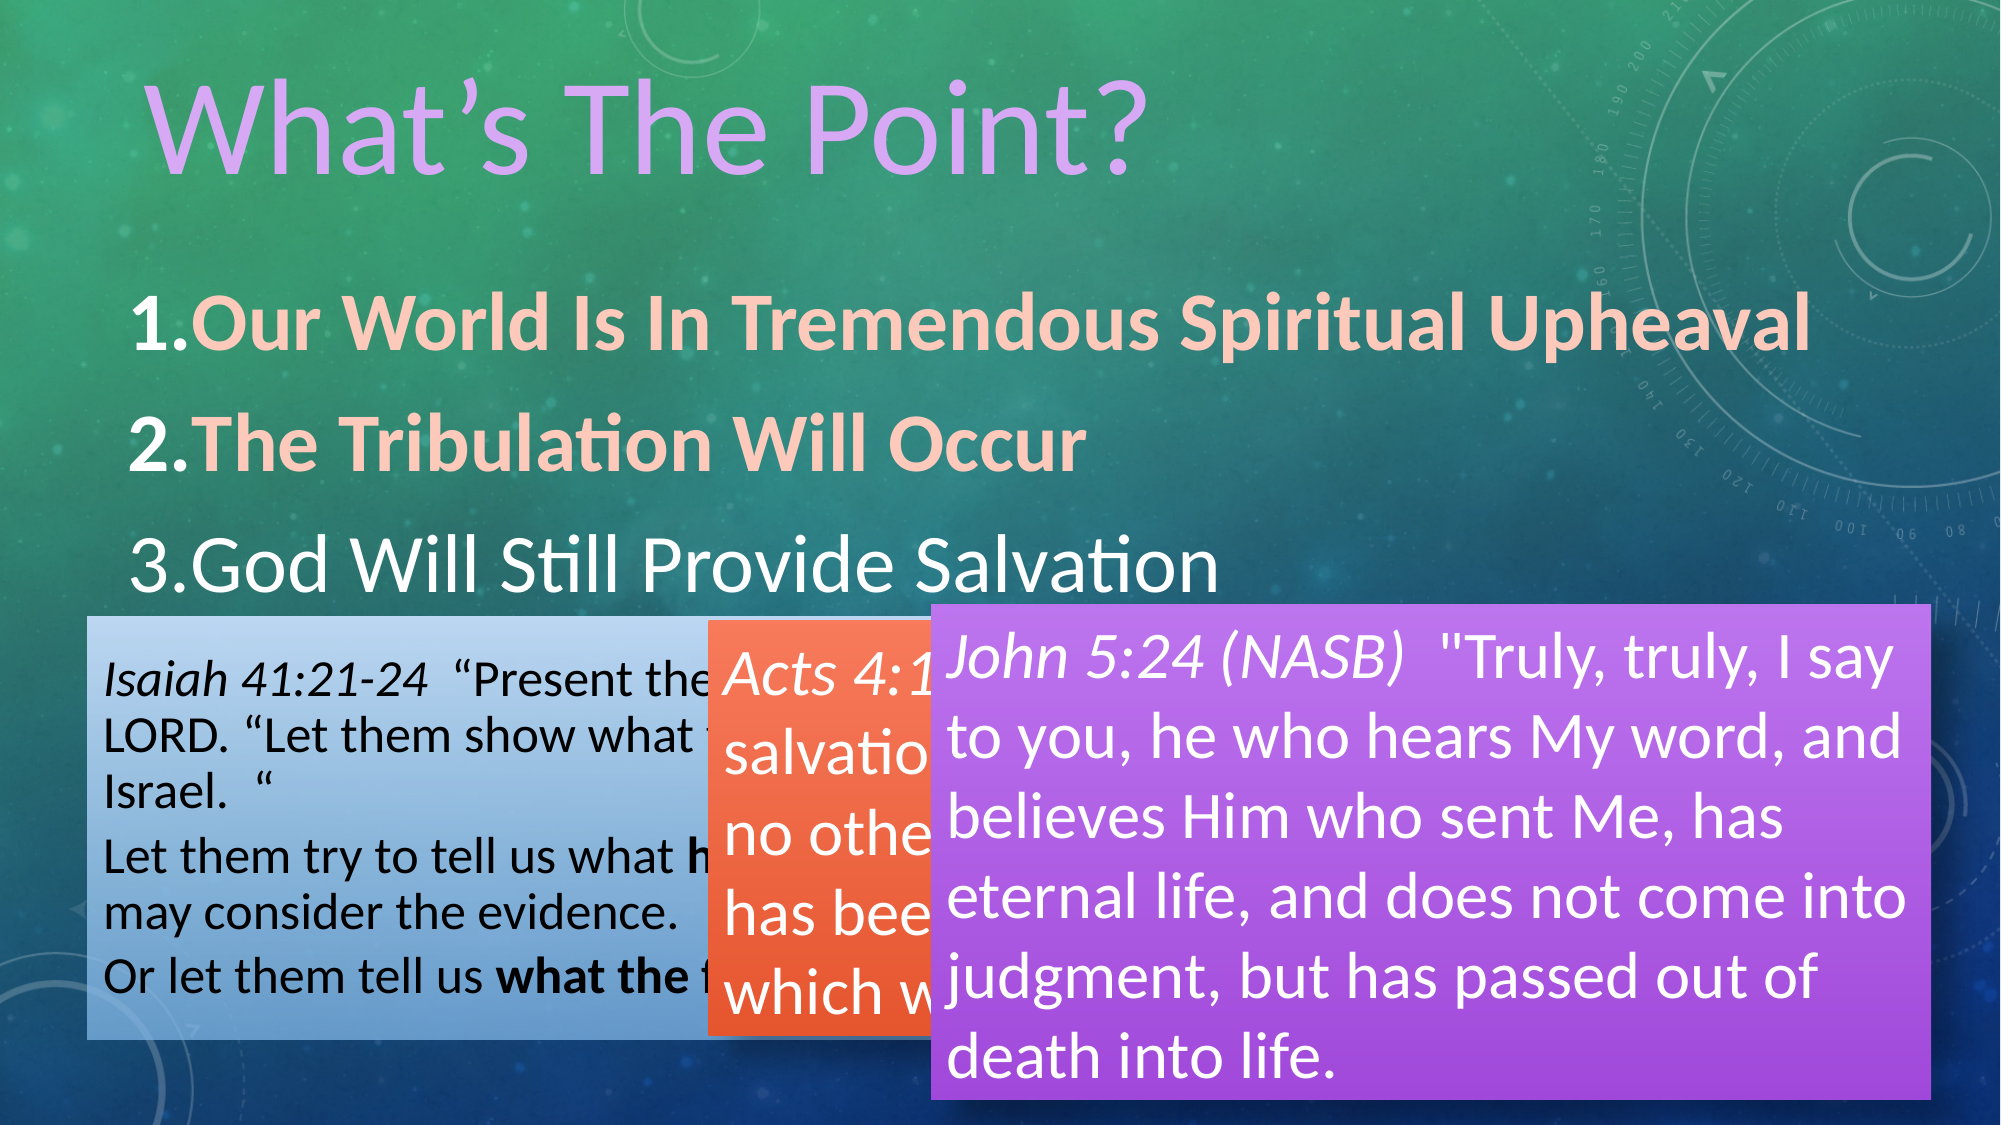

# What’s The Point?
Our World Is In Tremendous Spiritual Upheaval
The Tribulation Will Occur
God Will Still Provide Salvation
John 5:24 (NASB)  "Truly, truly, I say to you, he who hears My word, and believes Him who sent Me, has eternal life, and does not come into judgment, but has passed out of death into life.

Isaiah 41:21-24  “Present the case for your idols,” says the LORD. “Let them show what they can do,” says the King of Israel.  “
Let them try to tell us what happened long ago so that we may consider the evidence.
Or let them tell us what the future holds…
Acts 4:12 (NASB)  "And there is salvation in no one else; for there is no other name under heaven that has been given among men by which we must be saved."